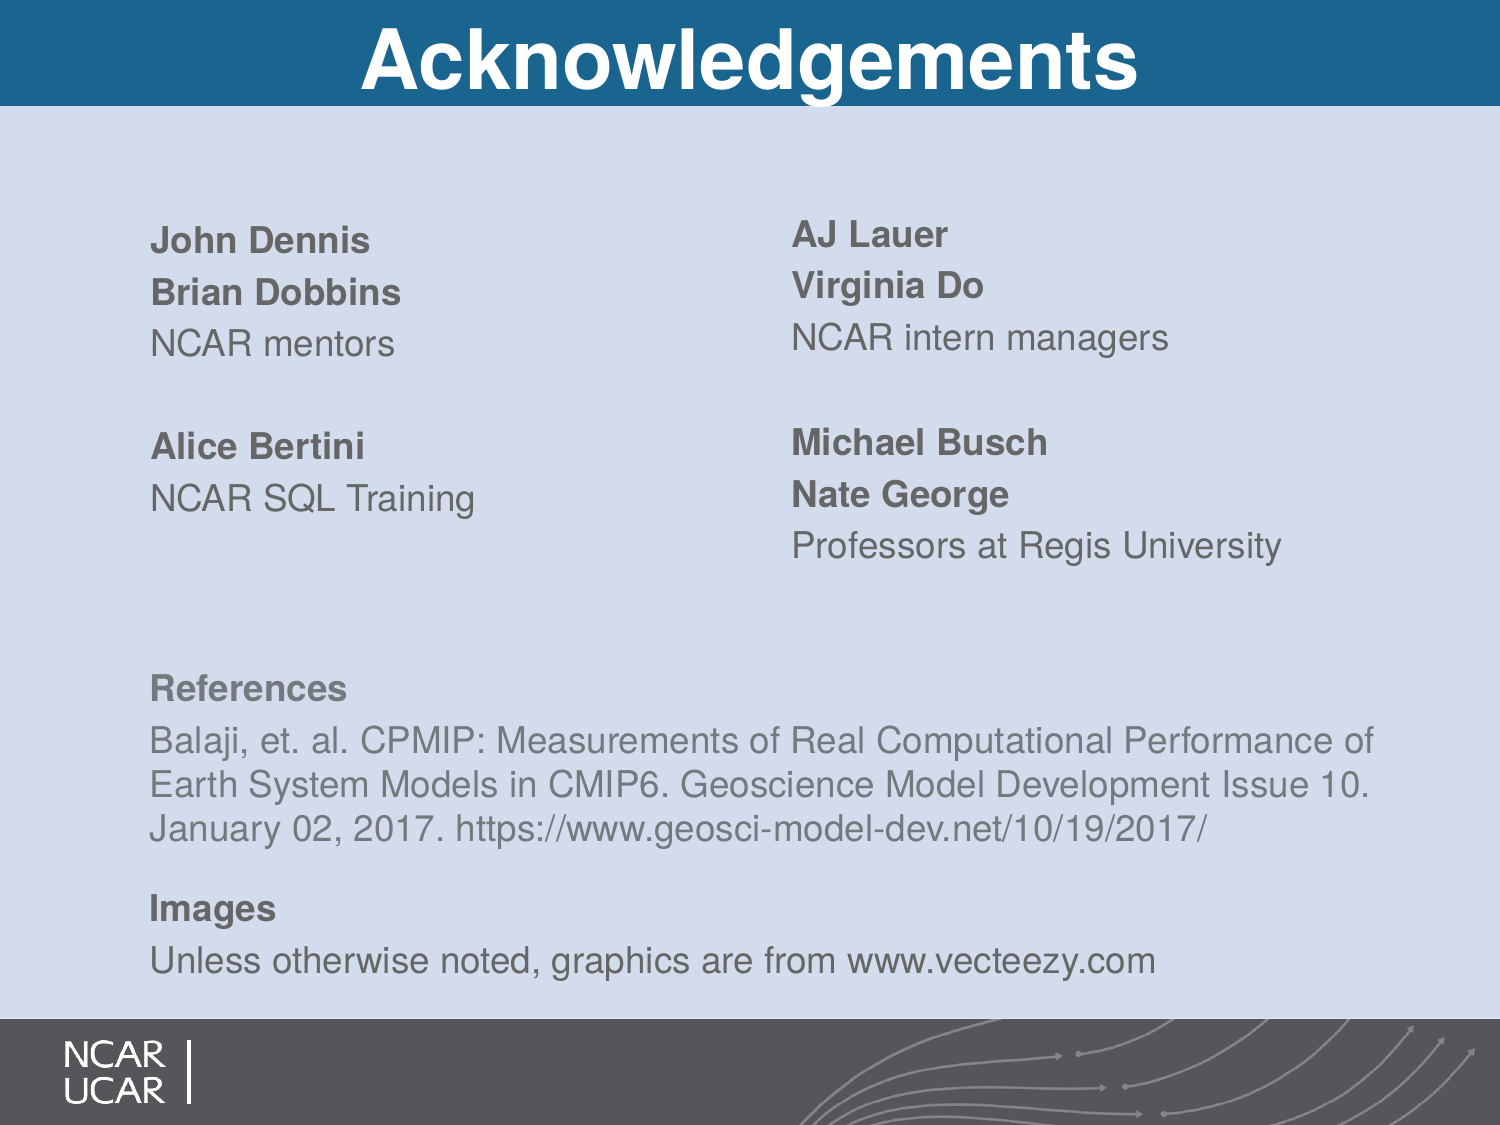

# Acknowledgements

AJ Lauer
Virginia Do
NCAR intern managers
John Dennis
Brian Dobbins
NCAR mentors

Alice Bertini
NCAR SQL Training

Michael Busch
Nate George
Professors at Regis University
References
Balaji, et. al. CPMIP: Measurements of Real Computational Performance of Earth System Models in CMIP6. Geoscience Model Development Issue 10. January 02, 2017. https://www.geosci-model-dev.net/10/19/2017/
Images
Unless otherwise noted, graphics are from www.vecteezy.com